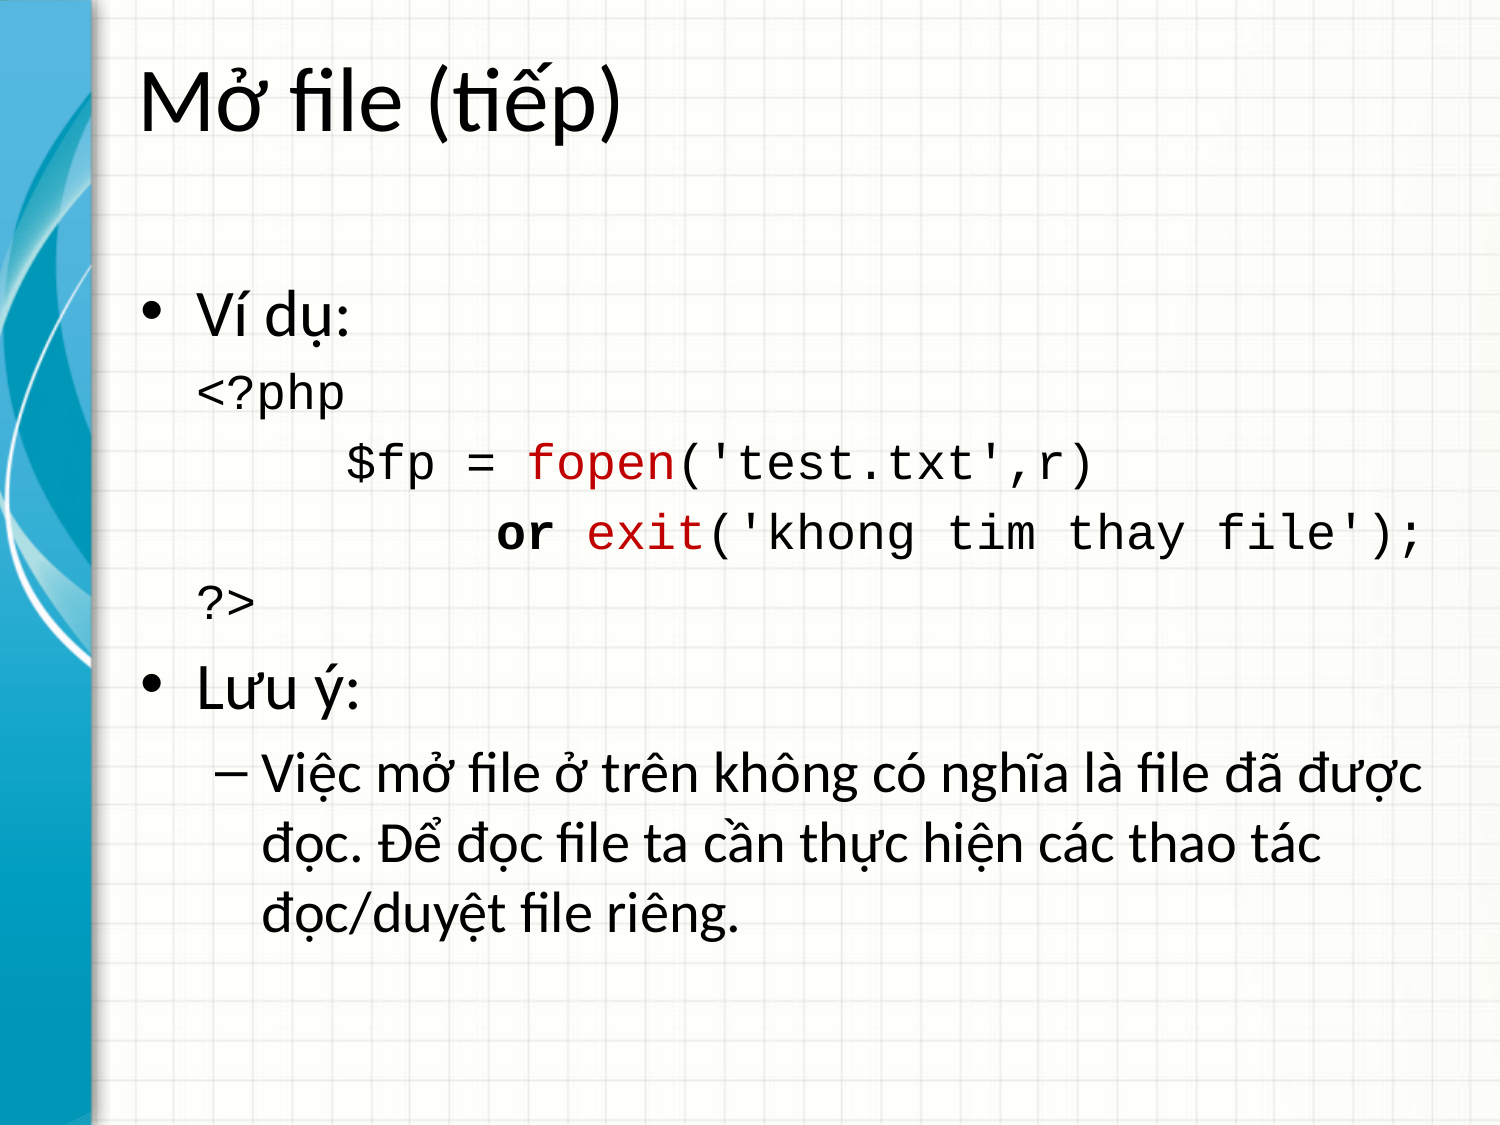

# Mở file (tiếp)
Ví dụ:
<?php
	$fp = fopen('test.txt',r)
		or exit('khong tim thay file');
?>
Lưu ý:
Việc mở file ở trên không có nghĩa là file đã được đọc. Để đọc file ta cần thực hiện các thao tác đọc/duyệt file riêng.